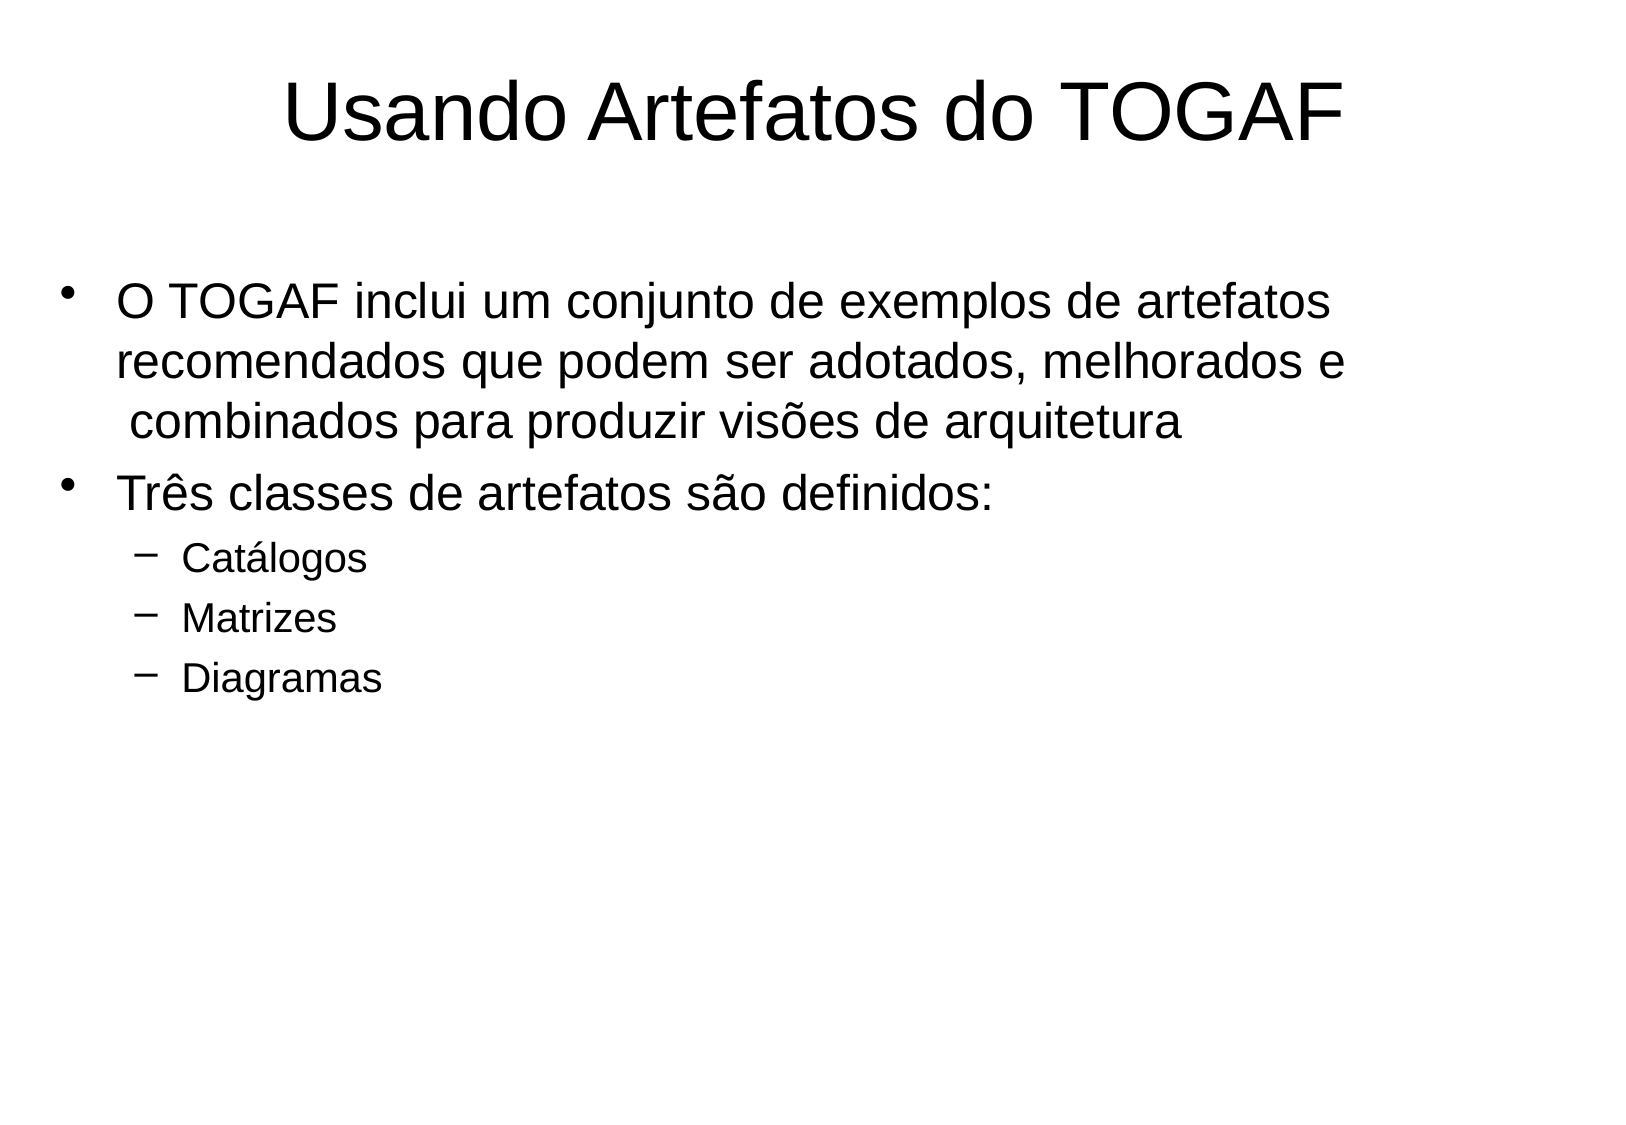

# Usando Artefatos do TOGAF
O TOGAF inclui um conjunto de exemplos de artefatos  recomendados que podem ser adotados, melhorados e  combinados para produzir visões de arquitetura
Três classes de artefatos são definidos:
Catálogos
Matrizes
Diagramas